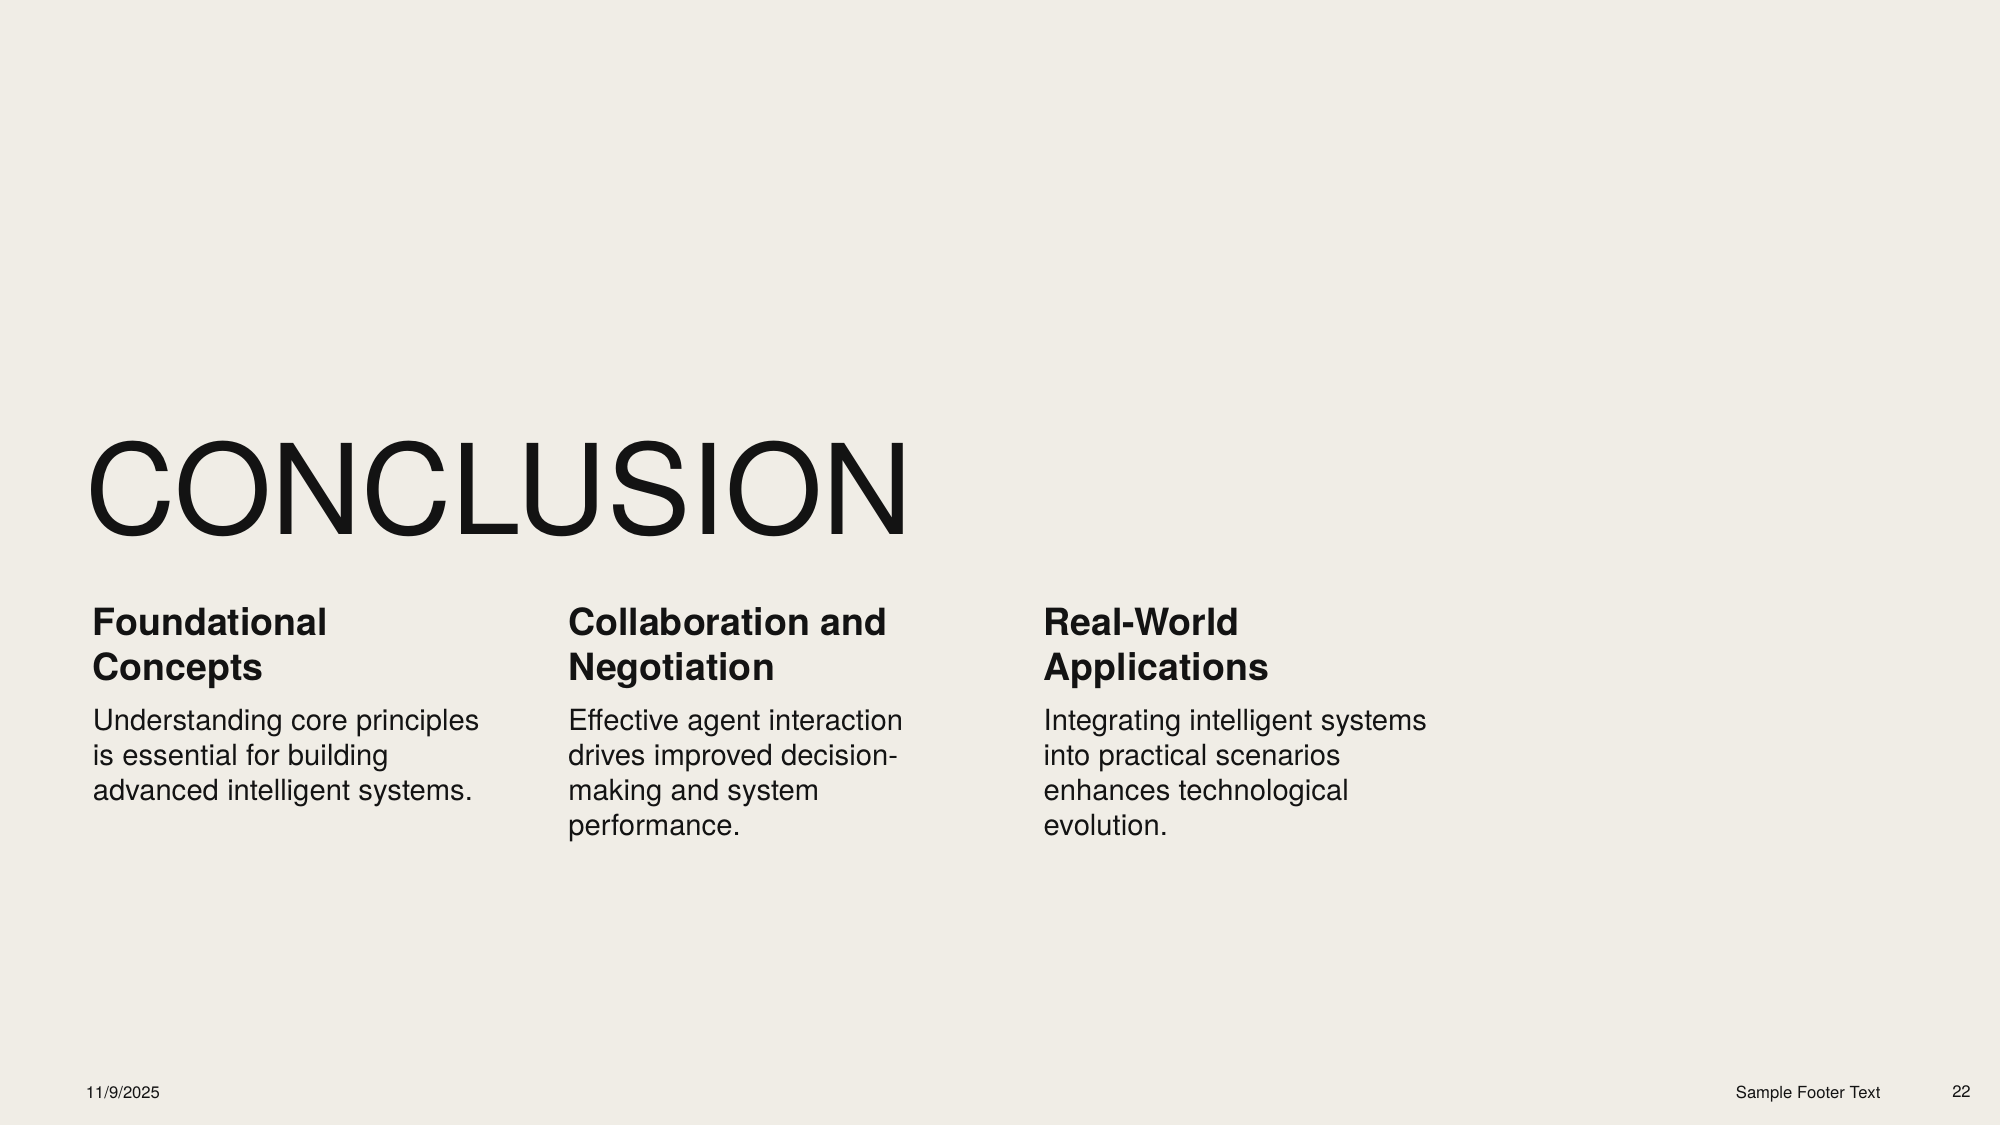

# Conclusion
Foundational Concepts
Understanding core principles is essential for building advanced intelligent systems.
Collaboration and Negotiation
Effective agent interaction drives improved decision-making and system performance.
Real-World Applications
Integrating intelligent systems into practical scenarios enhances technological evolution.
11/9/2025
Sample Footer Text
22